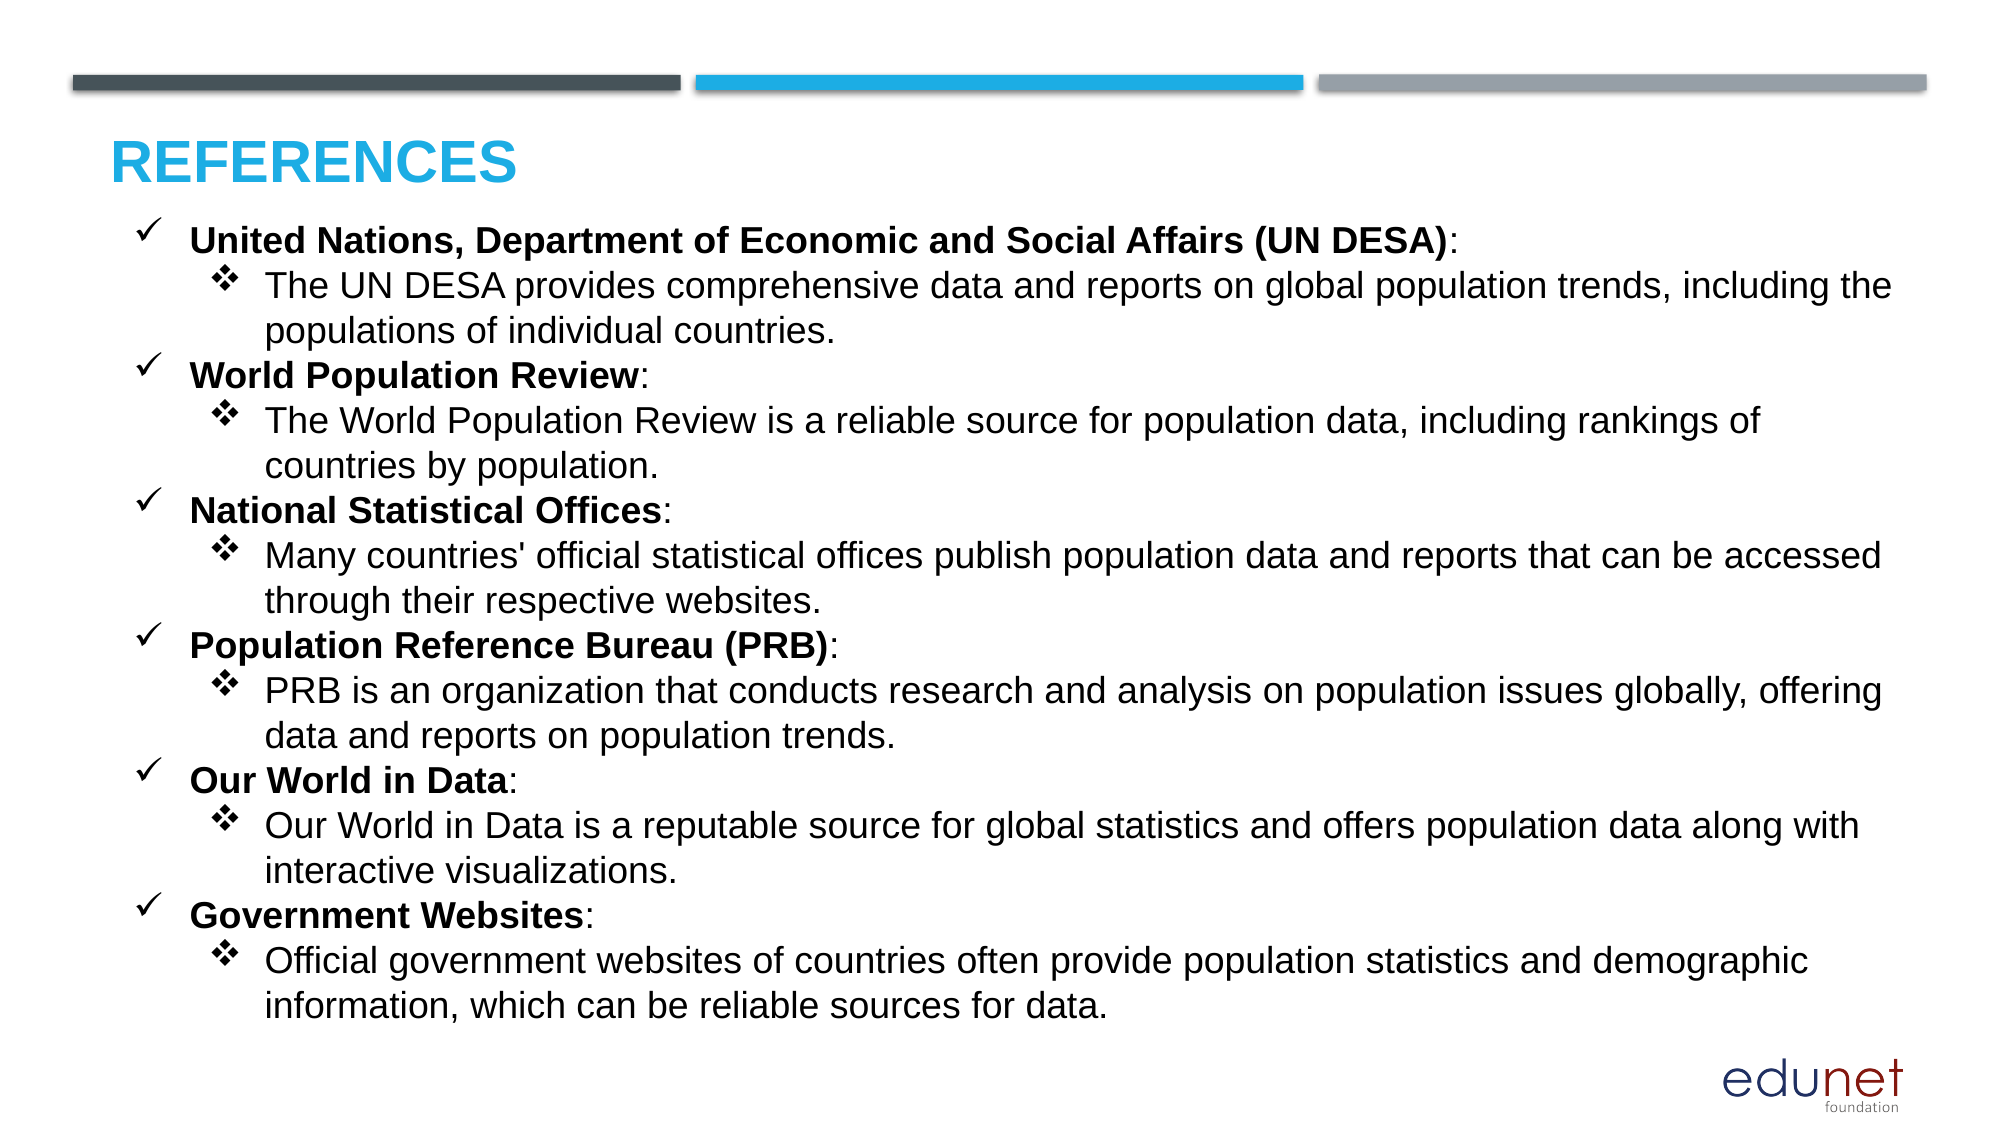

# References
United Nations, Department of Economic and Social Affairs (UN DESA):
The UN DESA provides comprehensive data and reports on global population trends, including the populations of individual countries.
World Population Review:
The World Population Review is a reliable source for population data, including rankings of countries by population.
National Statistical Offices:
Many countries' official statistical offices publish population data and reports that can be accessed through their respective websites.
Population Reference Bureau (PRB):
PRB is an organization that conducts research and analysis on population issues globally, offering data and reports on population trends.
Our World in Data:
Our World in Data is a reputable source for global statistics and offers population data along with interactive visualizations.
Government Websites:
Official government websites of countries often provide population statistics and demographic information, which can be reliable sources for data.